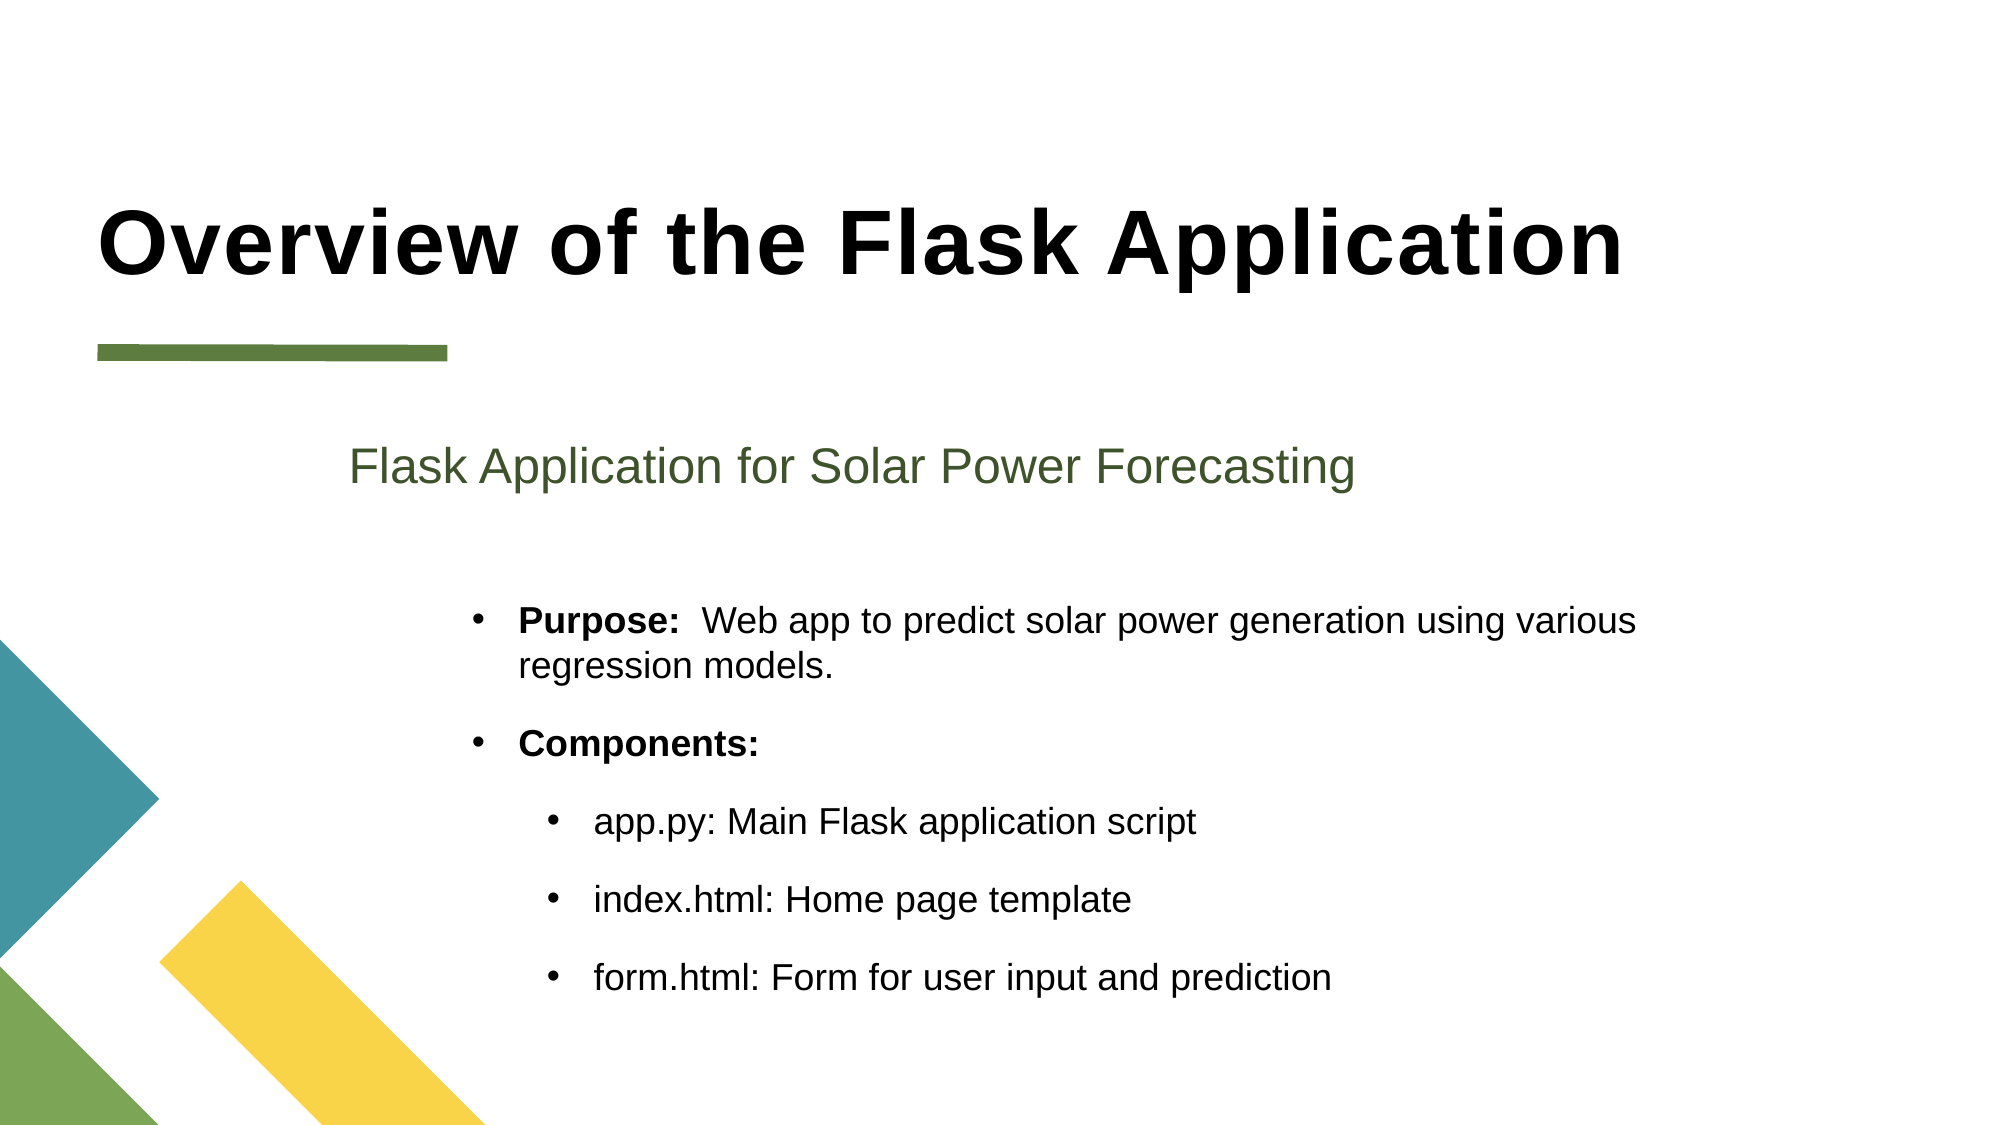

# Overview of the Flask Application
Flask Application for Solar Power Forecasting
Purpose:  Web app to predict solar power generation using various regression models.
Components:
app.py: Main Flask application script
index.html: Home page template
form.html: Form for user input and prediction